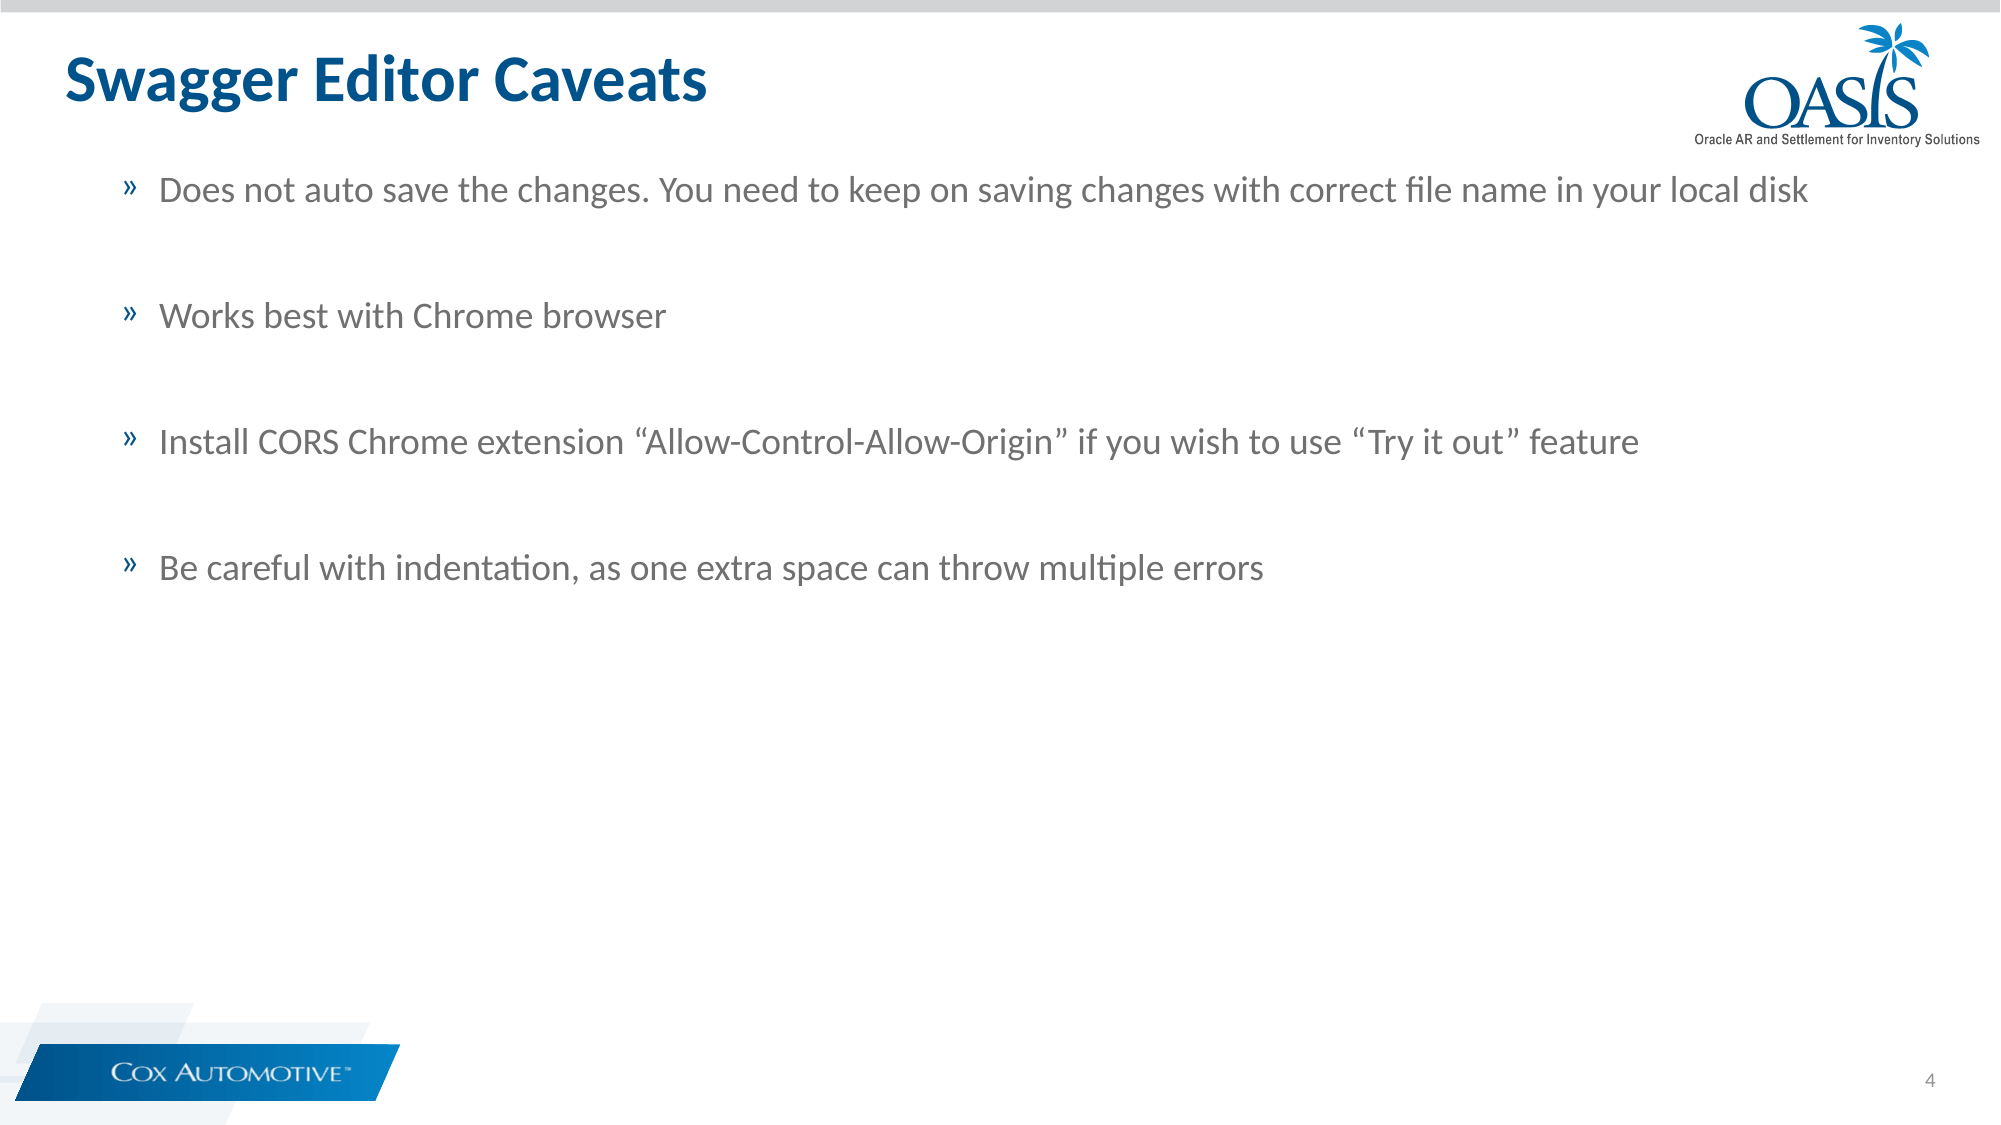

# Swagger Editor Caveats
Does not auto save the changes. You need to keep on saving changes with correct file name in your local disk

Works best with Chrome browser

Install CORS Chrome extension “Allow-Control-Allow-Origin” if you wish to use “Try it out” feature

Be careful with indentation, as one extra space can throw multiple errors

4